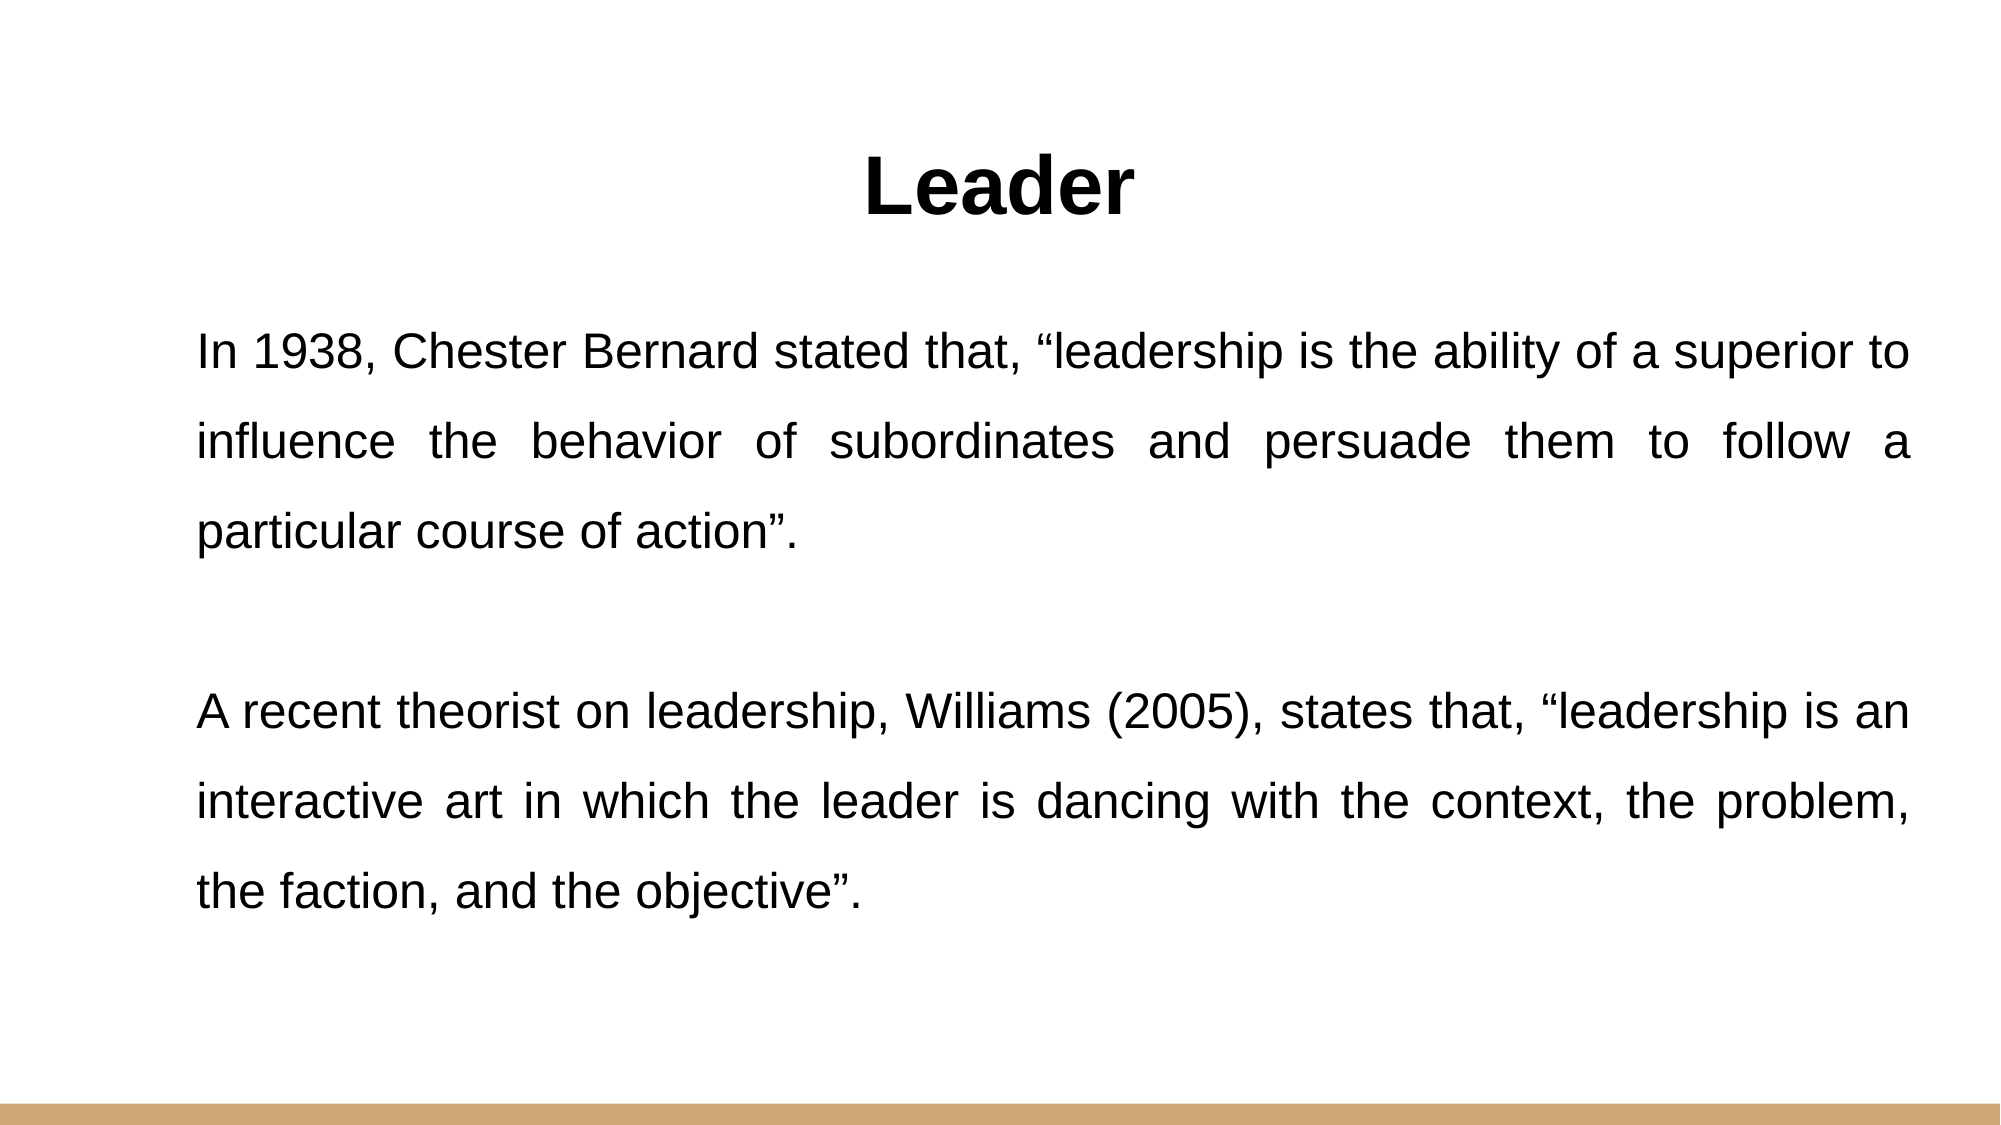

# Leader
In 1938, Chester Bernard stated that, “leadership is the ability of a superior to influence the behavior of subordinates and persuade them to follow a particular course of action”.

A recent theorist on leadership, Williams (2005), states that, “leadership is an interactive art in which the leader is dancing with the context, the problem, the faction, and the objective”.